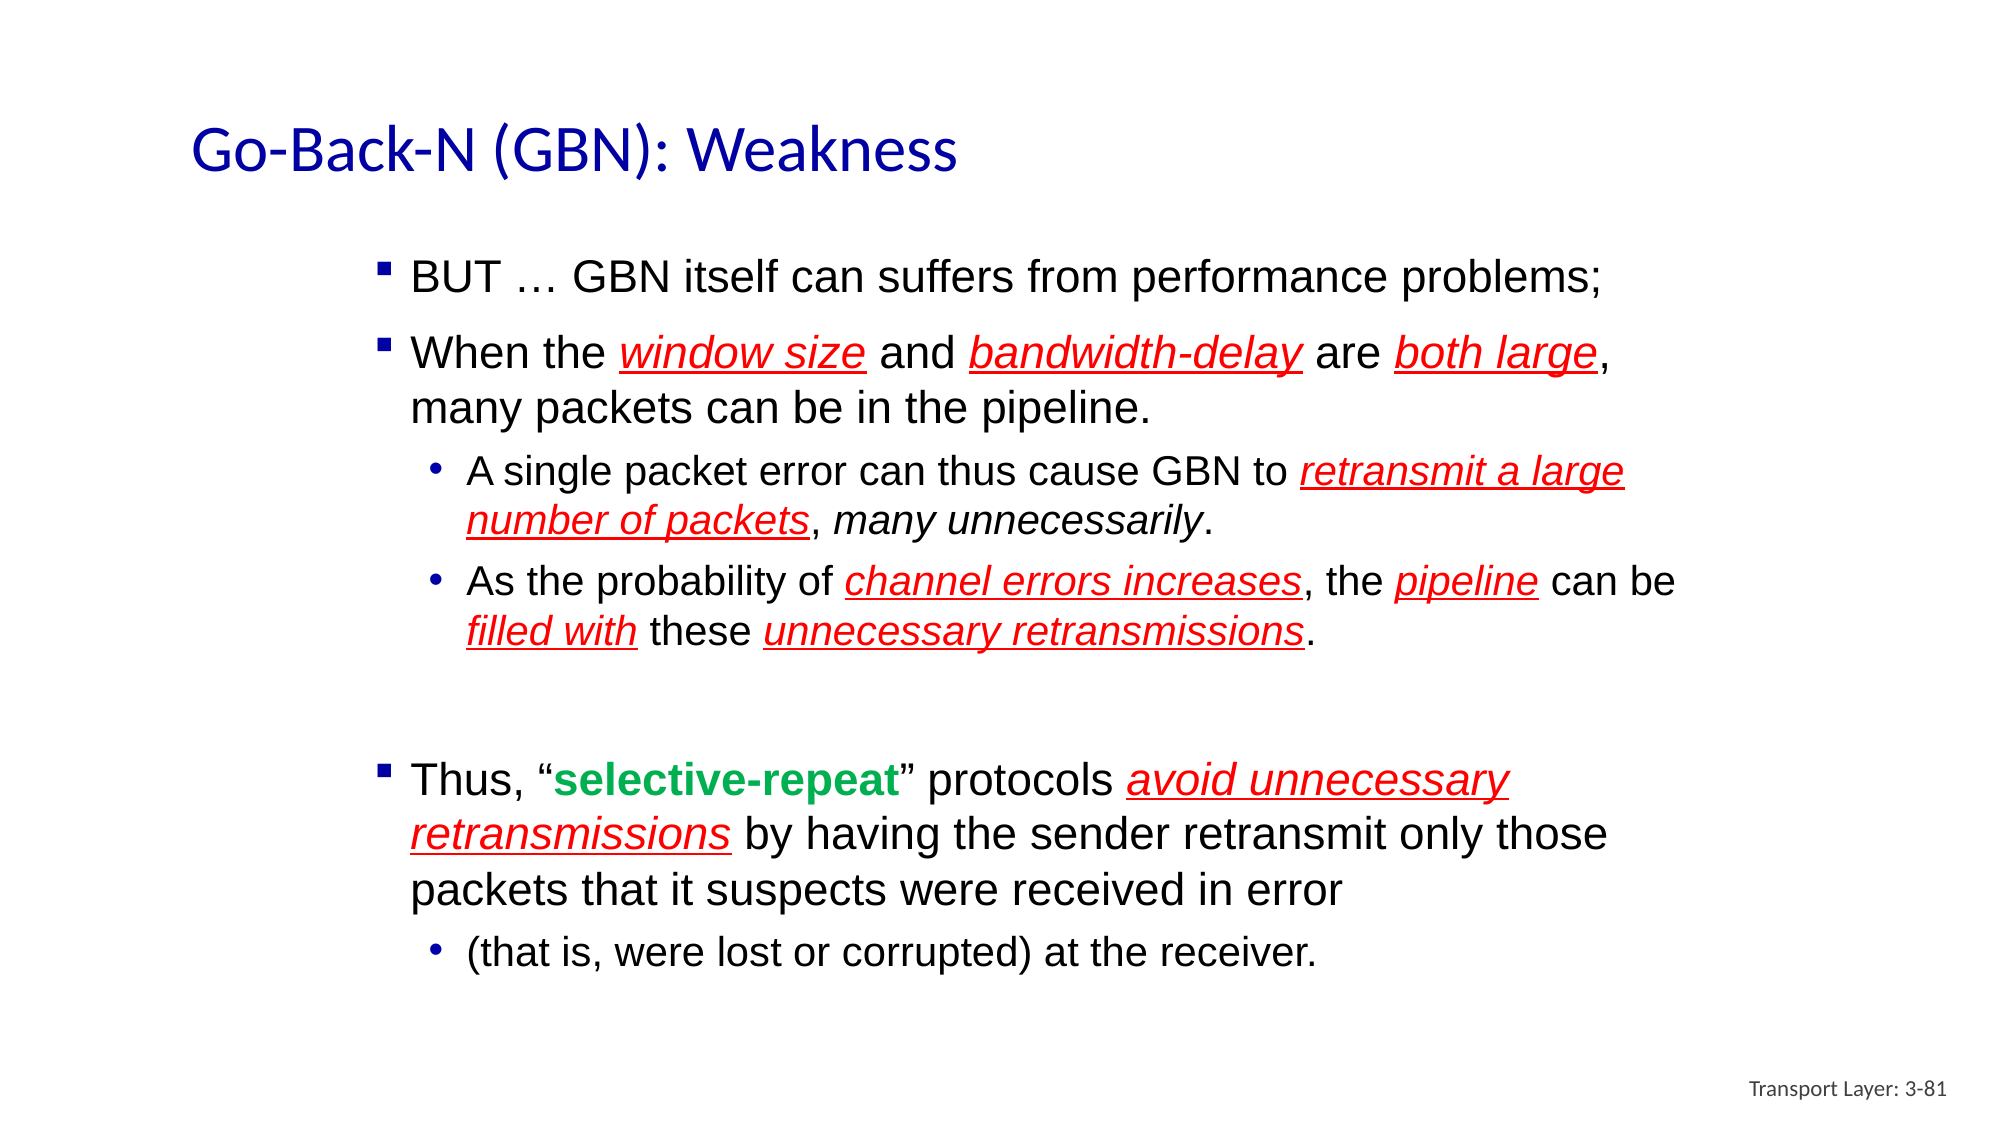

Go-Back-N (GBN): Weakness
BUT … GBN itself can suffers from performance problems;
When the window size and bandwidth-delay are both large, many packets can be in the pipeline.
A single packet error can thus cause GBN to retransmit a large number of packets, many unnecessarily.
As the probability of channel errors increases, the pipeline can be filled with these unnecessary retransmissions.

Thus, “selective-repeat” protocols avoid unnecessary retransmissions by having the sender retransmit only those packets that it suspects were received in error
(that is, were lost or corrupted) at the receiver.

Transport Layer: 3-81